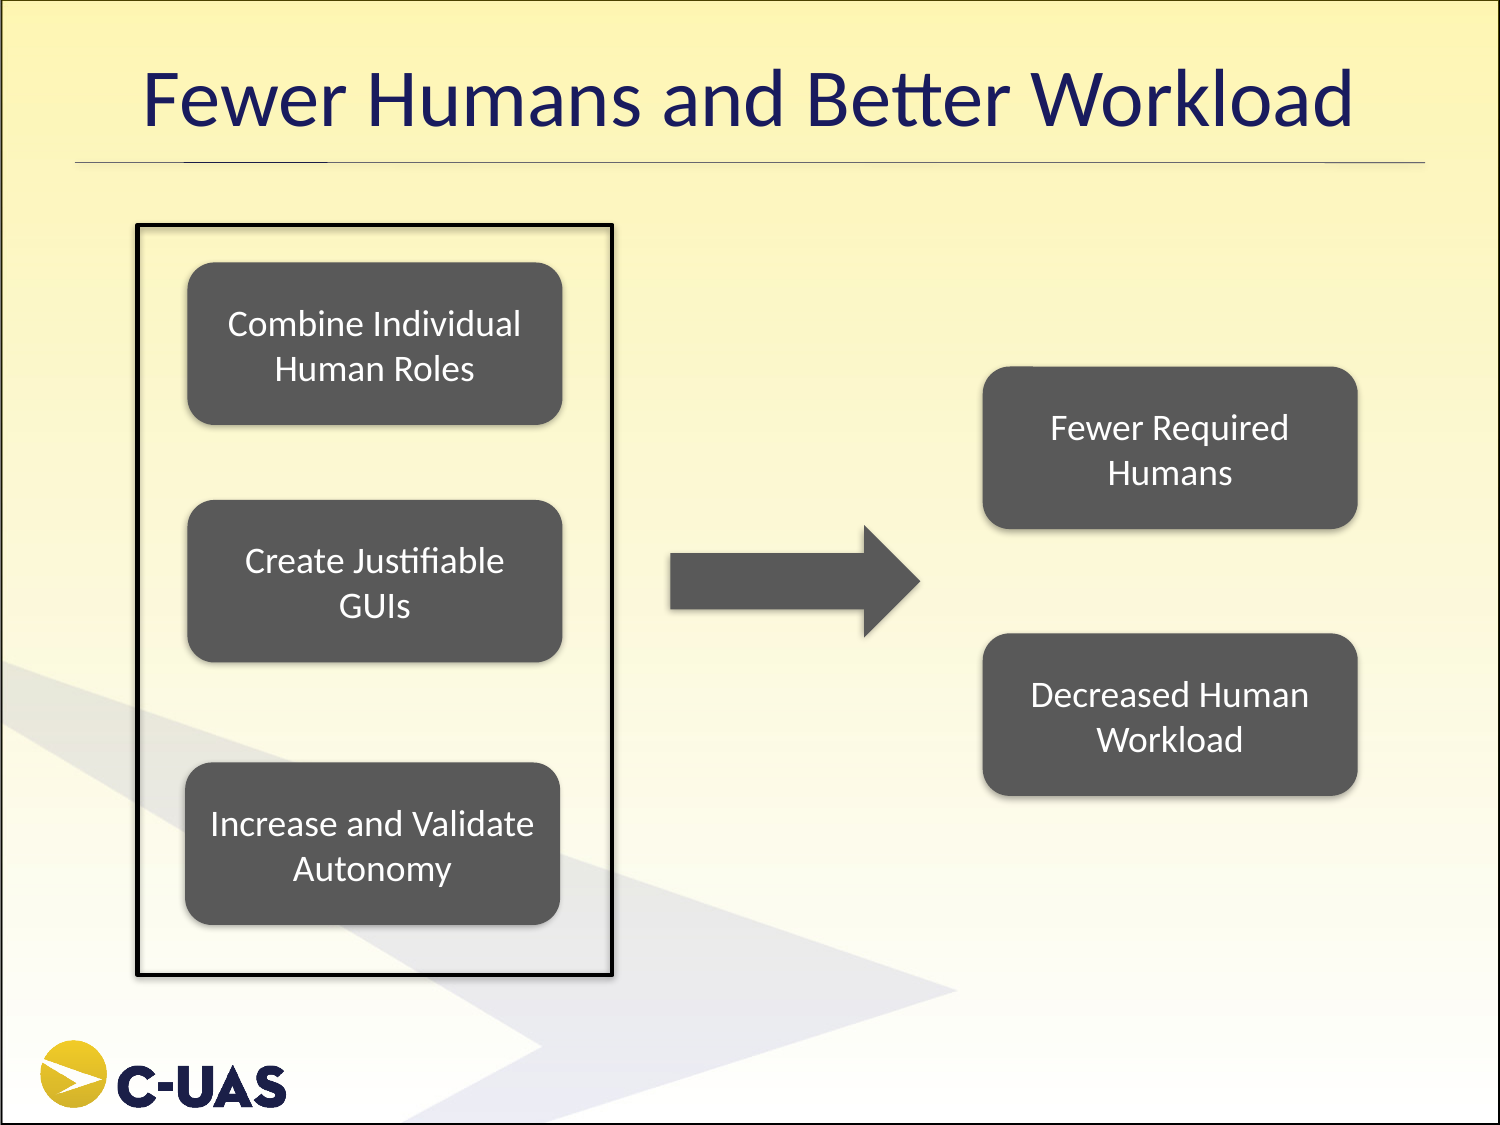

# Fewer Humans and Better Workload

Combine Individual Human Roles
Create Justifiable GUIs
Increase and Validate Autonomy
Fewer Required Humans
Decreased Human Workload